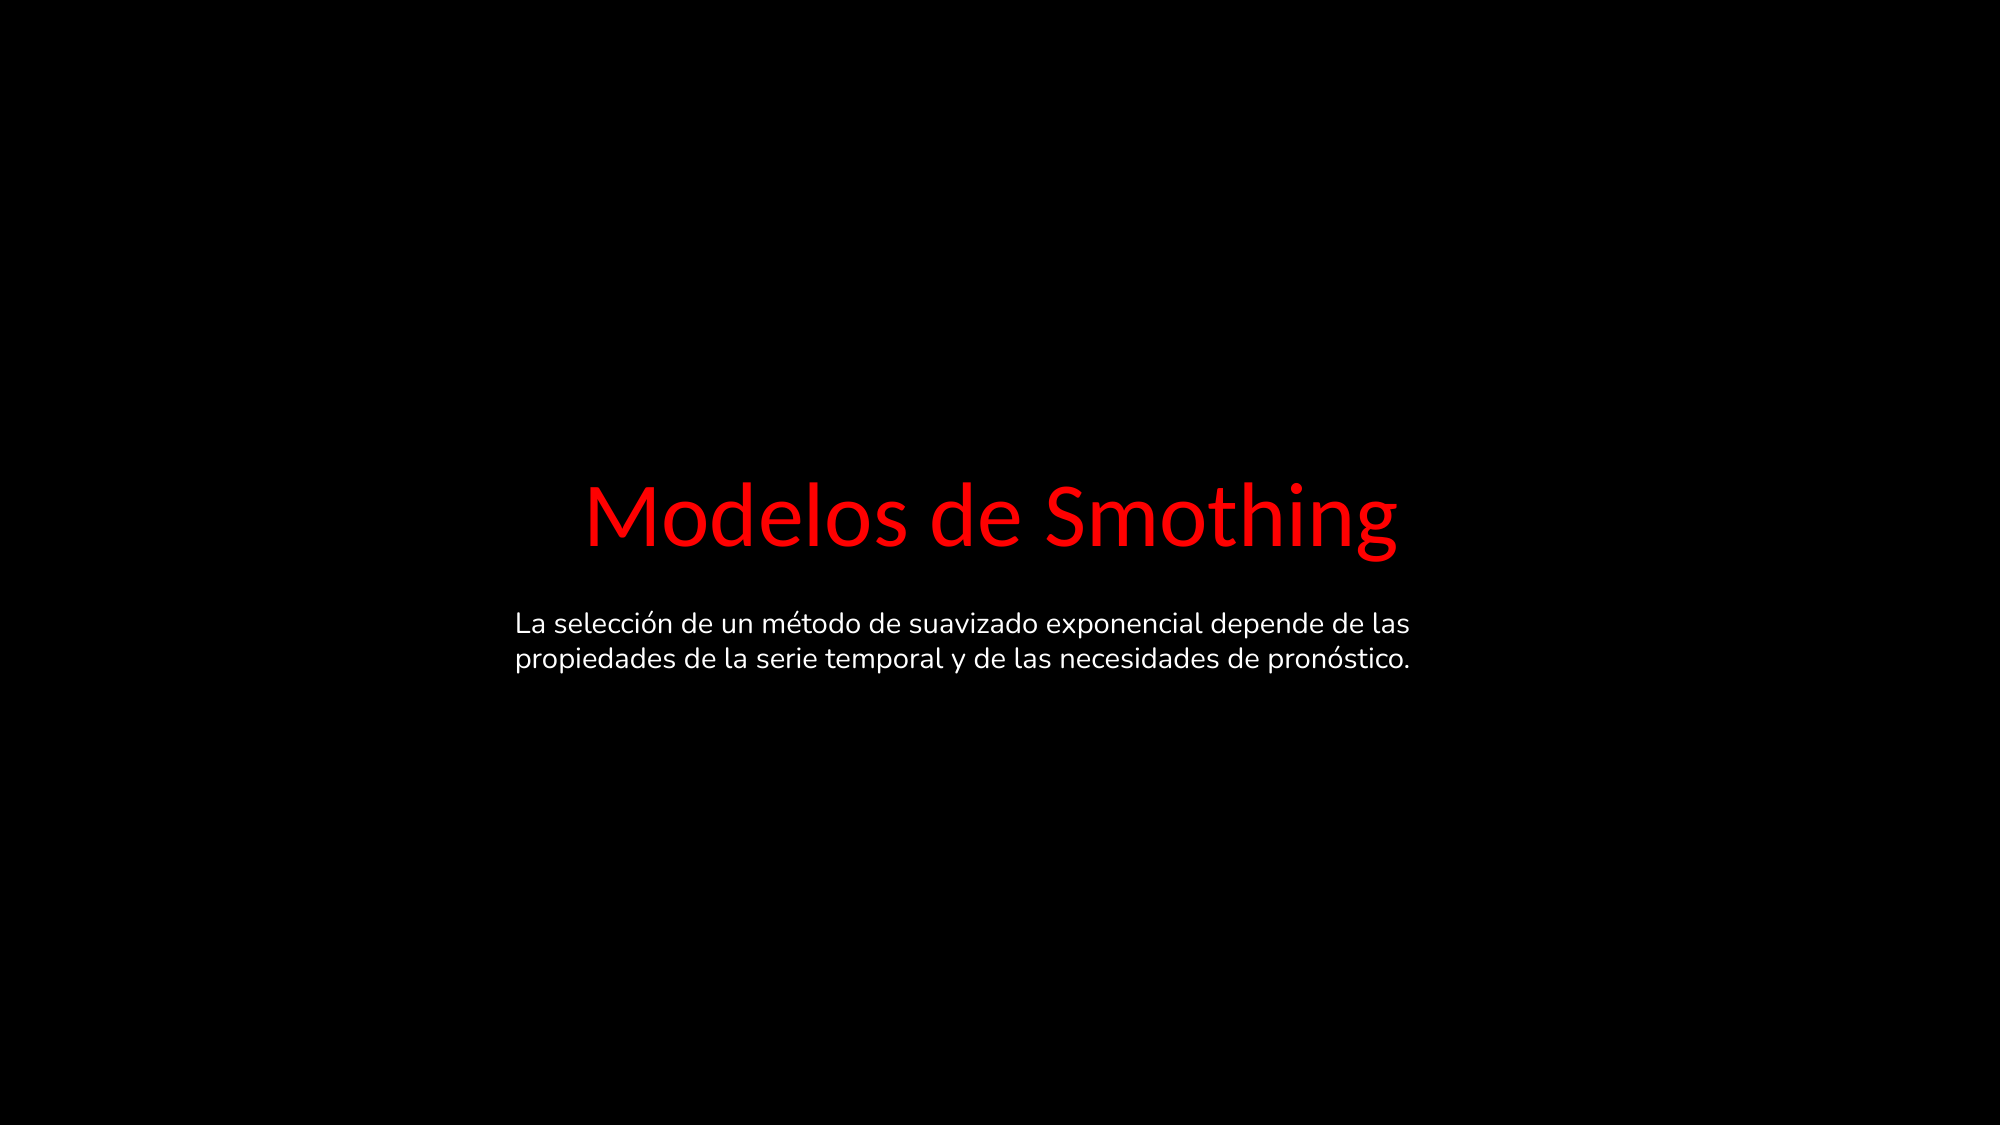

# Modelos de Smothing
La selección de un método de suavizado exponencial depende de las propiedades de la serie temporal y de las necesidades de pronóstico.